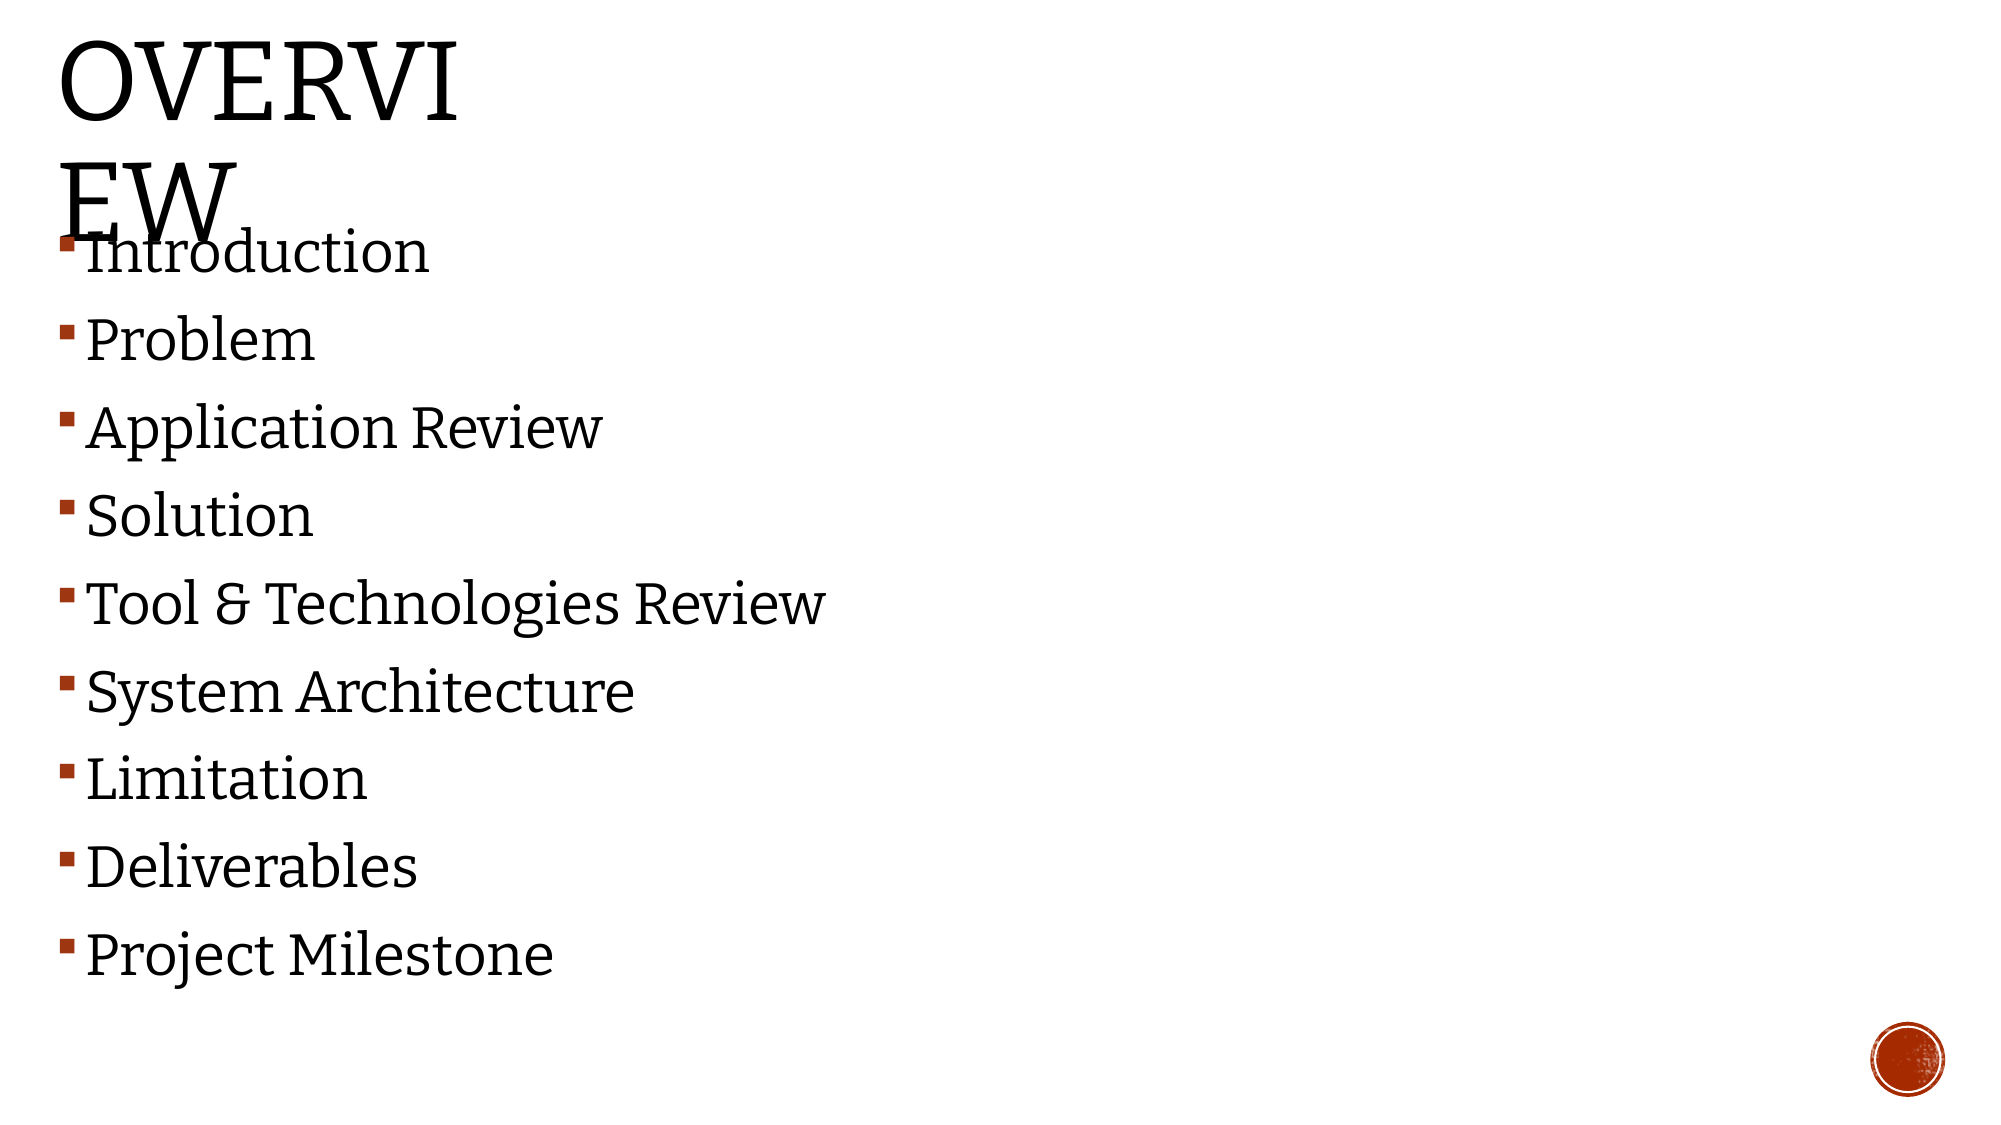

# Overview
Introduction
Problem
Application Review
Solution
Tool & Technologies Review
System Architecture
Limitation
Deliverables
Project Milestone